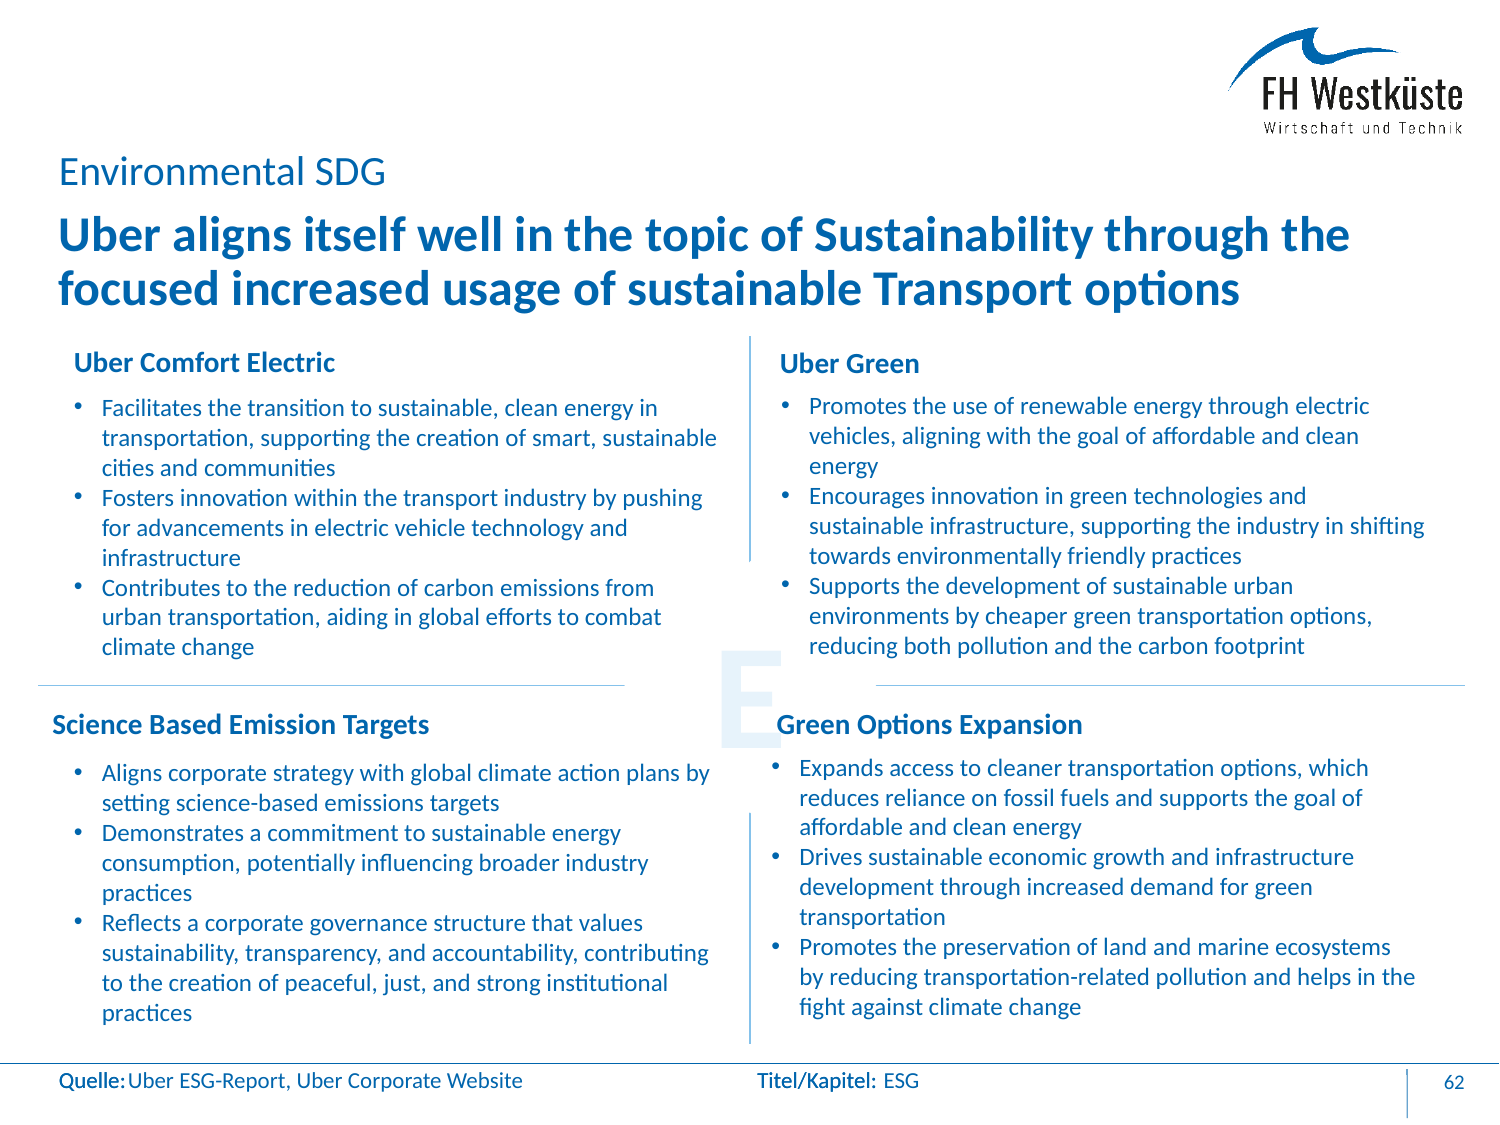

Environmental SDG
# Uber aligns itself well in the topic of Sustainability through the focused increased usage of sustainable Transport options
Uber Comfort Electric
Uber Green
Promotes the use of renewable energy through electric vehicles, aligning with the goal of affordable and clean energy
Encourages innovation in green technologies and sustainable infrastructure, supporting the industry in shifting towards environmentally friendly practices
Supports the development of sustainable urban environments by cheaper green transportation options, reducing both pollution and the carbon footprint
Facilitates the transition to sustainable, clean energy in transportation, supporting the creation of smart, sustainable cities and communities
Fosters innovation within the transport industry by pushing for advancements in electric vehicle technology and infrastructure
Contributes to the reduction of carbon emissions from urban transportation, aiding in global efforts to combat climate change
E

Green Options Expansion
Science Based Emission Targets
Expands access to cleaner transportation options, which reduces reliance on fossil fuels and supports the goal of affordable and clean energy
Drives sustainable economic growth and infrastructure development through increased demand for green transportation
Promotes the preservation of land and marine ecosystems by reducing transportation-related pollution and helps in the fight against climate change

Aligns corporate strategy with global climate action plans by setting science-based emissions targets
Demonstrates a commitment to sustainable energy consumption, potentially influencing broader industry practices
Reflects a corporate governance structure that values sustainability, transparency, and accountability, contributing to the creation of peaceful, just, and strong institutional practices
Uber ESG-Report, Uber Corporate Website
ESG
62